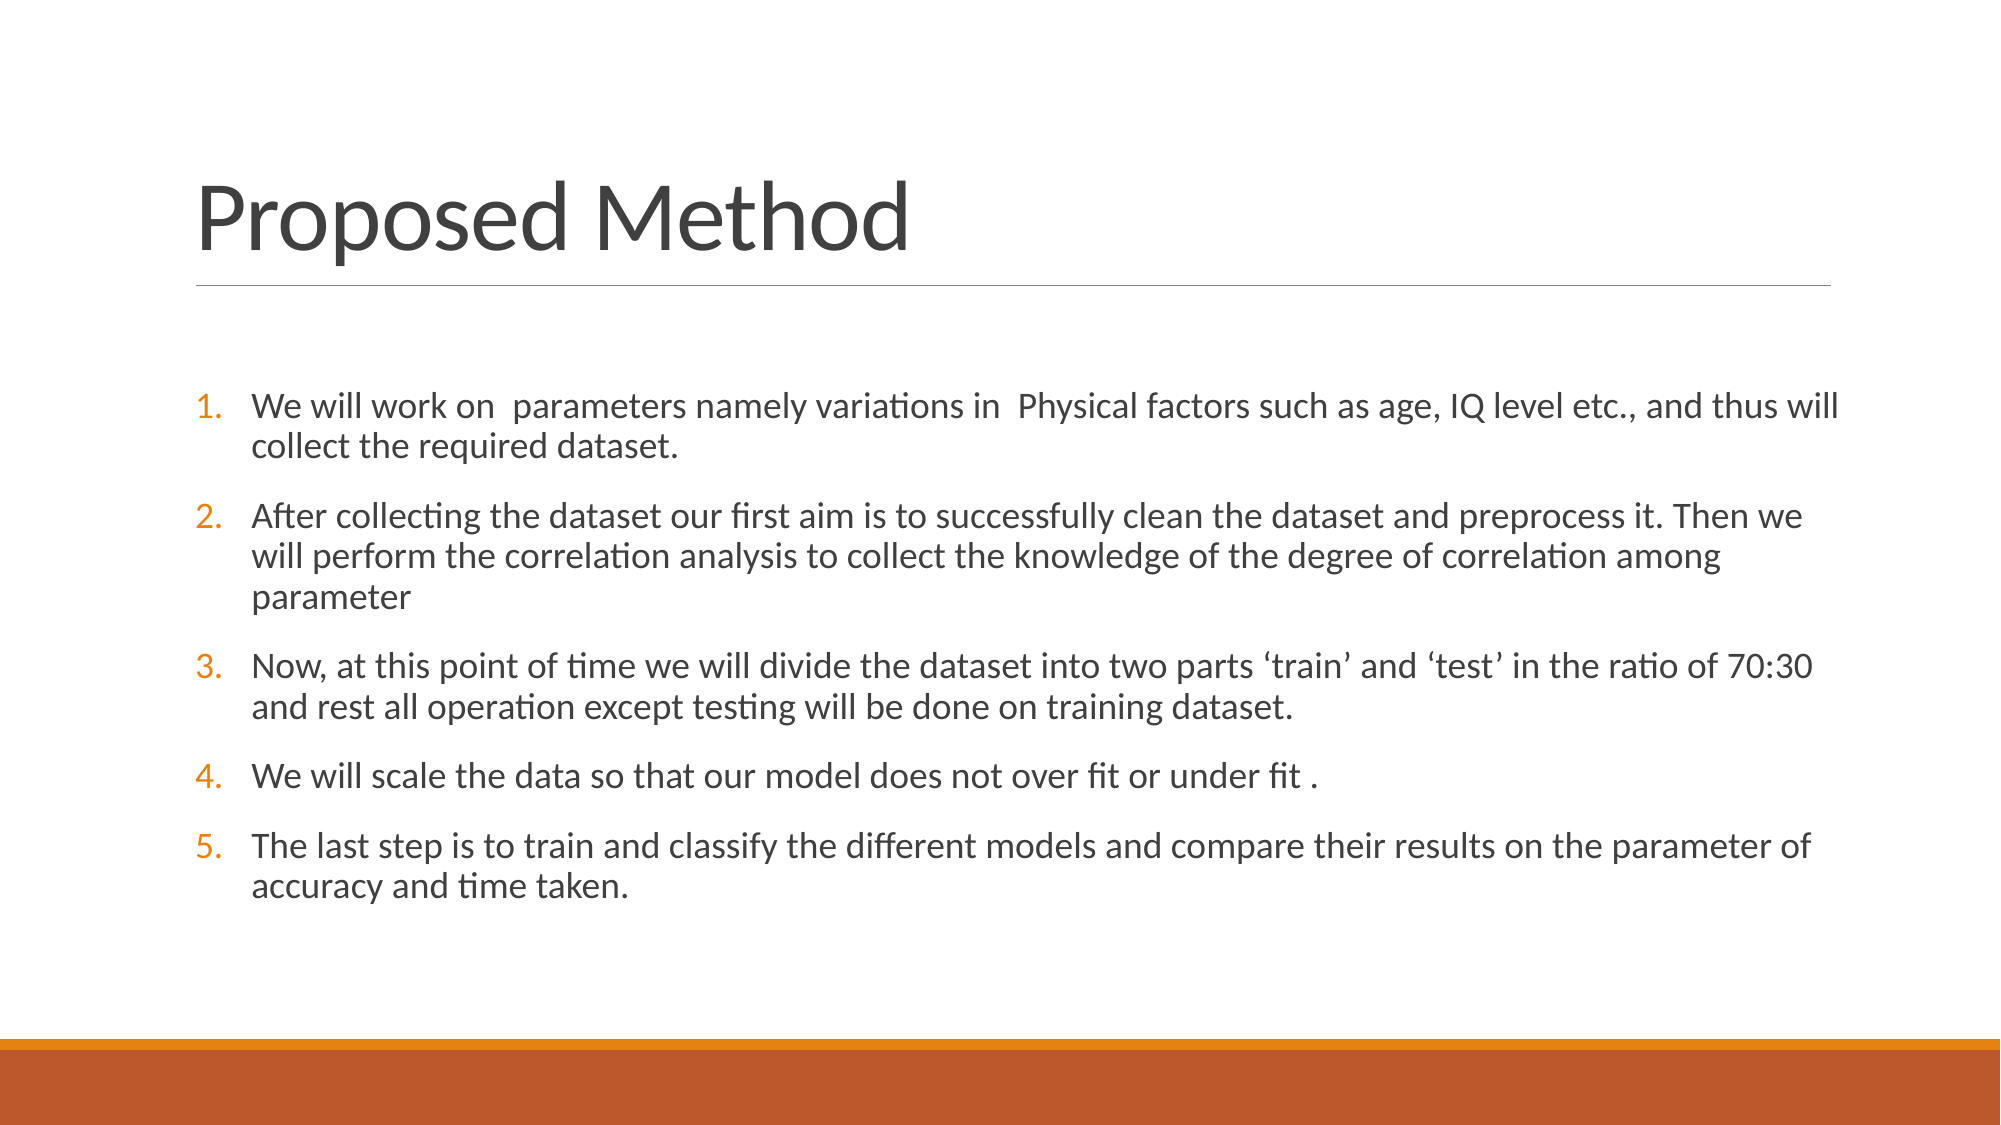

# Proposed Method

We will work on  parameters namely variations in  Physical factors such as age, IQ level etc., and thus will collect the required dataset.
After collecting the dataset our first aim is to successfully clean the dataset and preprocess it. Then we will perform the correlation analysis to collect the knowledge of the degree of correlation among parameter
Now, at this point of time we will divide the dataset into two parts ‘train’ and ‘test’ in the ratio of 70:30 and rest all operation except testing will be done on training dataset.
We will scale the data so that our model does not over fit or under fit .
The last step is to train and classify the different models and compare their results on the parameter of accuracy and time taken.